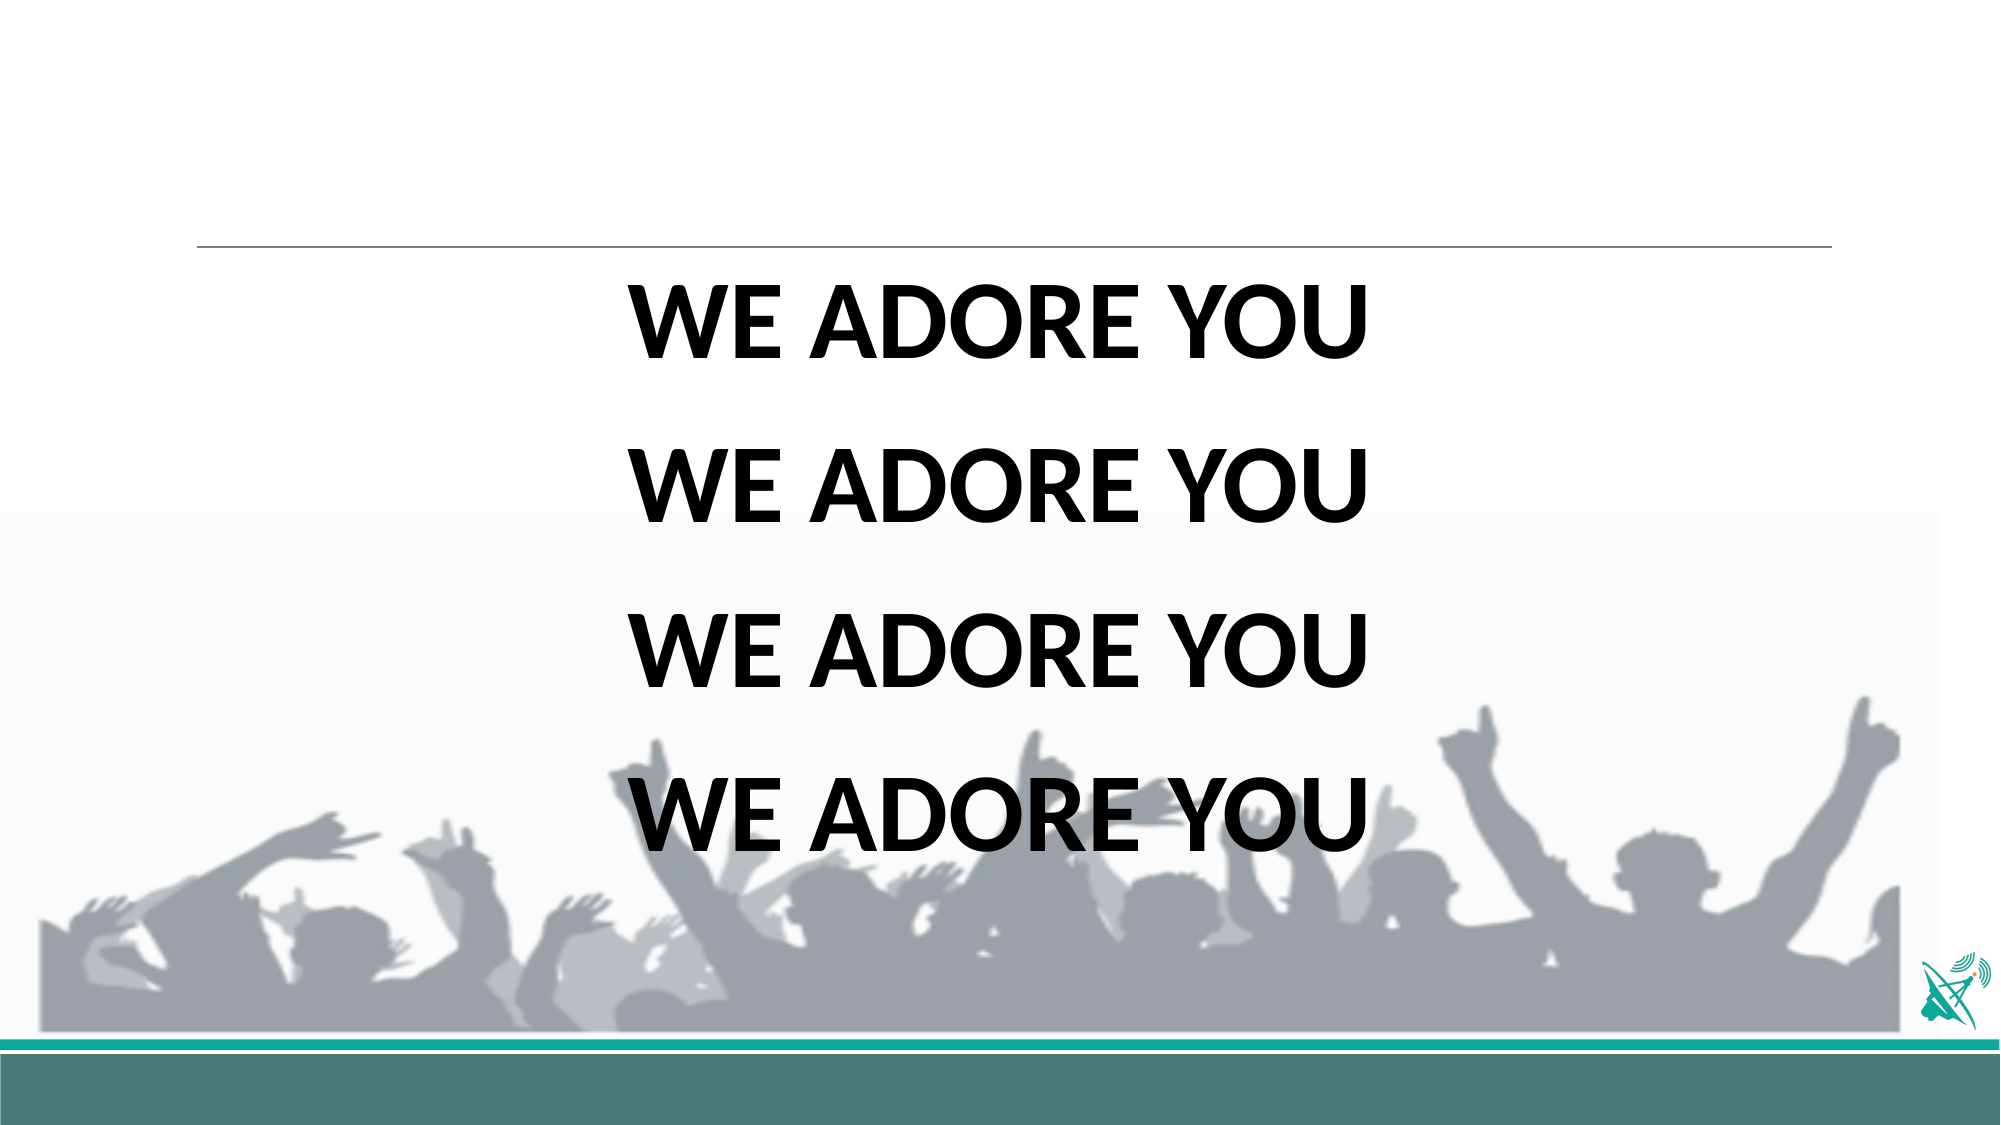

WE ADORE YOU
WE ADORE YOU
WE ADORE YOU
WE ADORE YOU